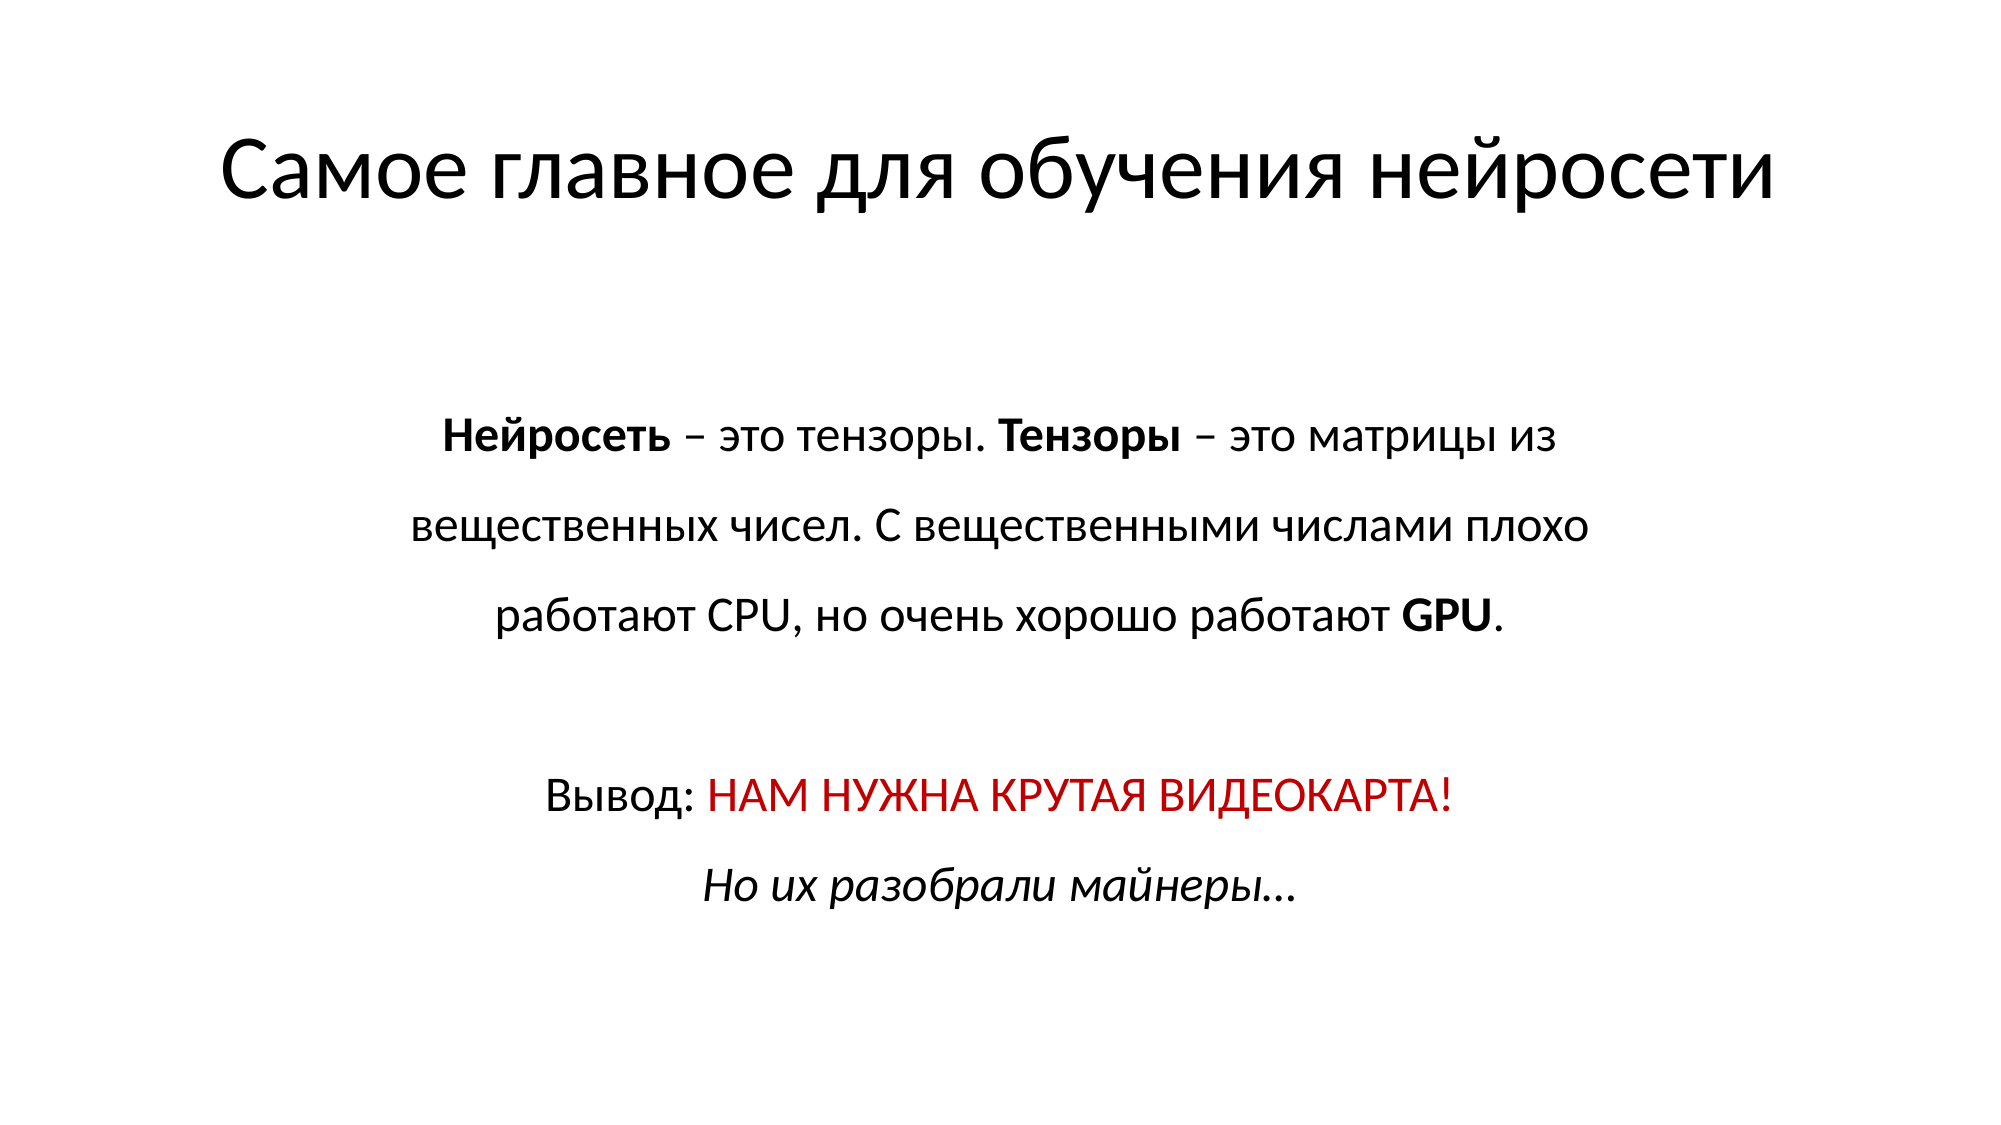

# Самое главное для обучения нейросети
Нейросеть – это тензоры. Тензоры – это матрицы из вещественных чисел. С вещественными числами плохо работают CPU, но очень хорошо работают GPU.

Вывод: НАМ НУЖНА КРУТАЯ ВИДЕОКАРТА!
Но их разобрали майнеры…